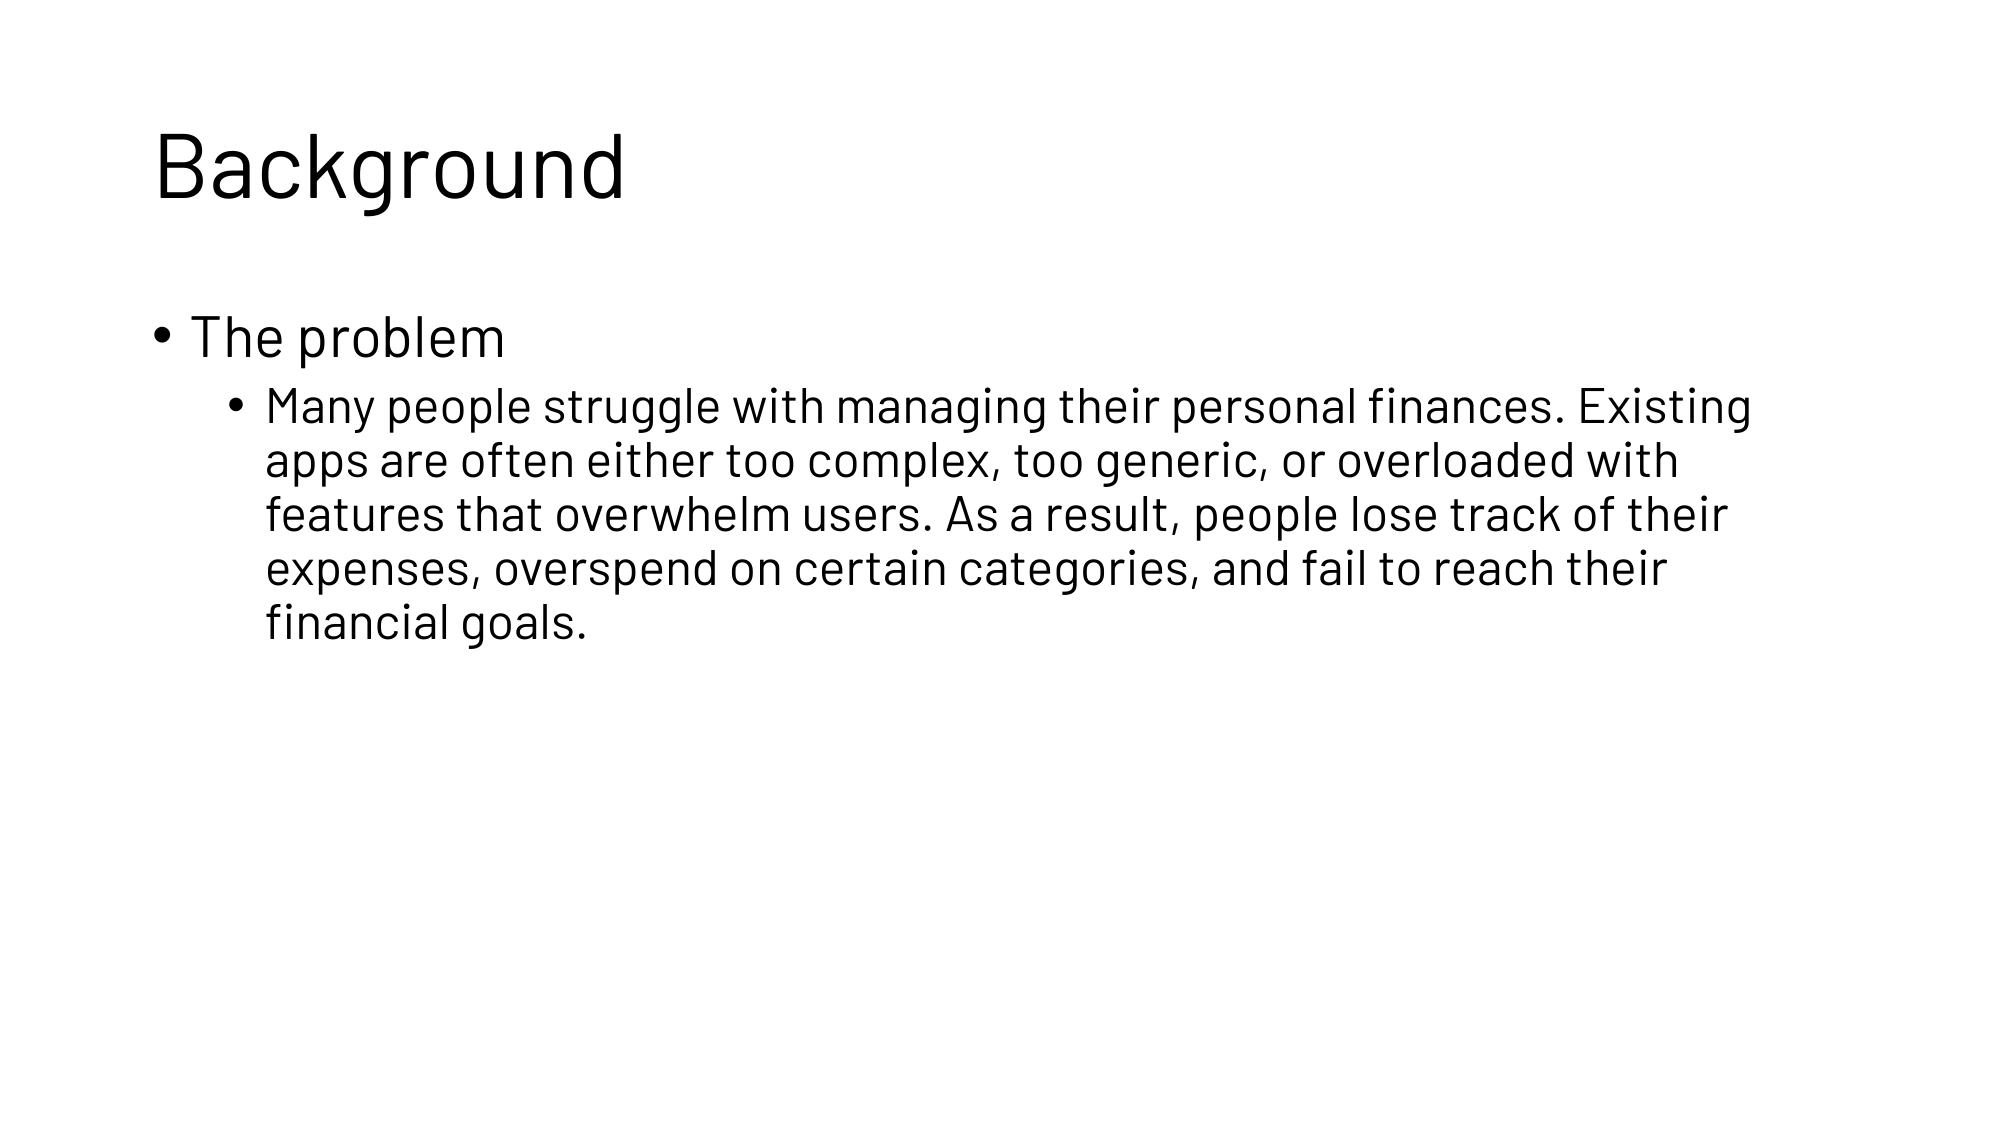

# Background
The problem
Many people struggle with managing their personal finances. Existing apps are often either too complex, too generic, or overloaded with features that overwhelm users. As a result, people lose track of their expenses, overspend on certain categories, and fail to reach their financial goals.